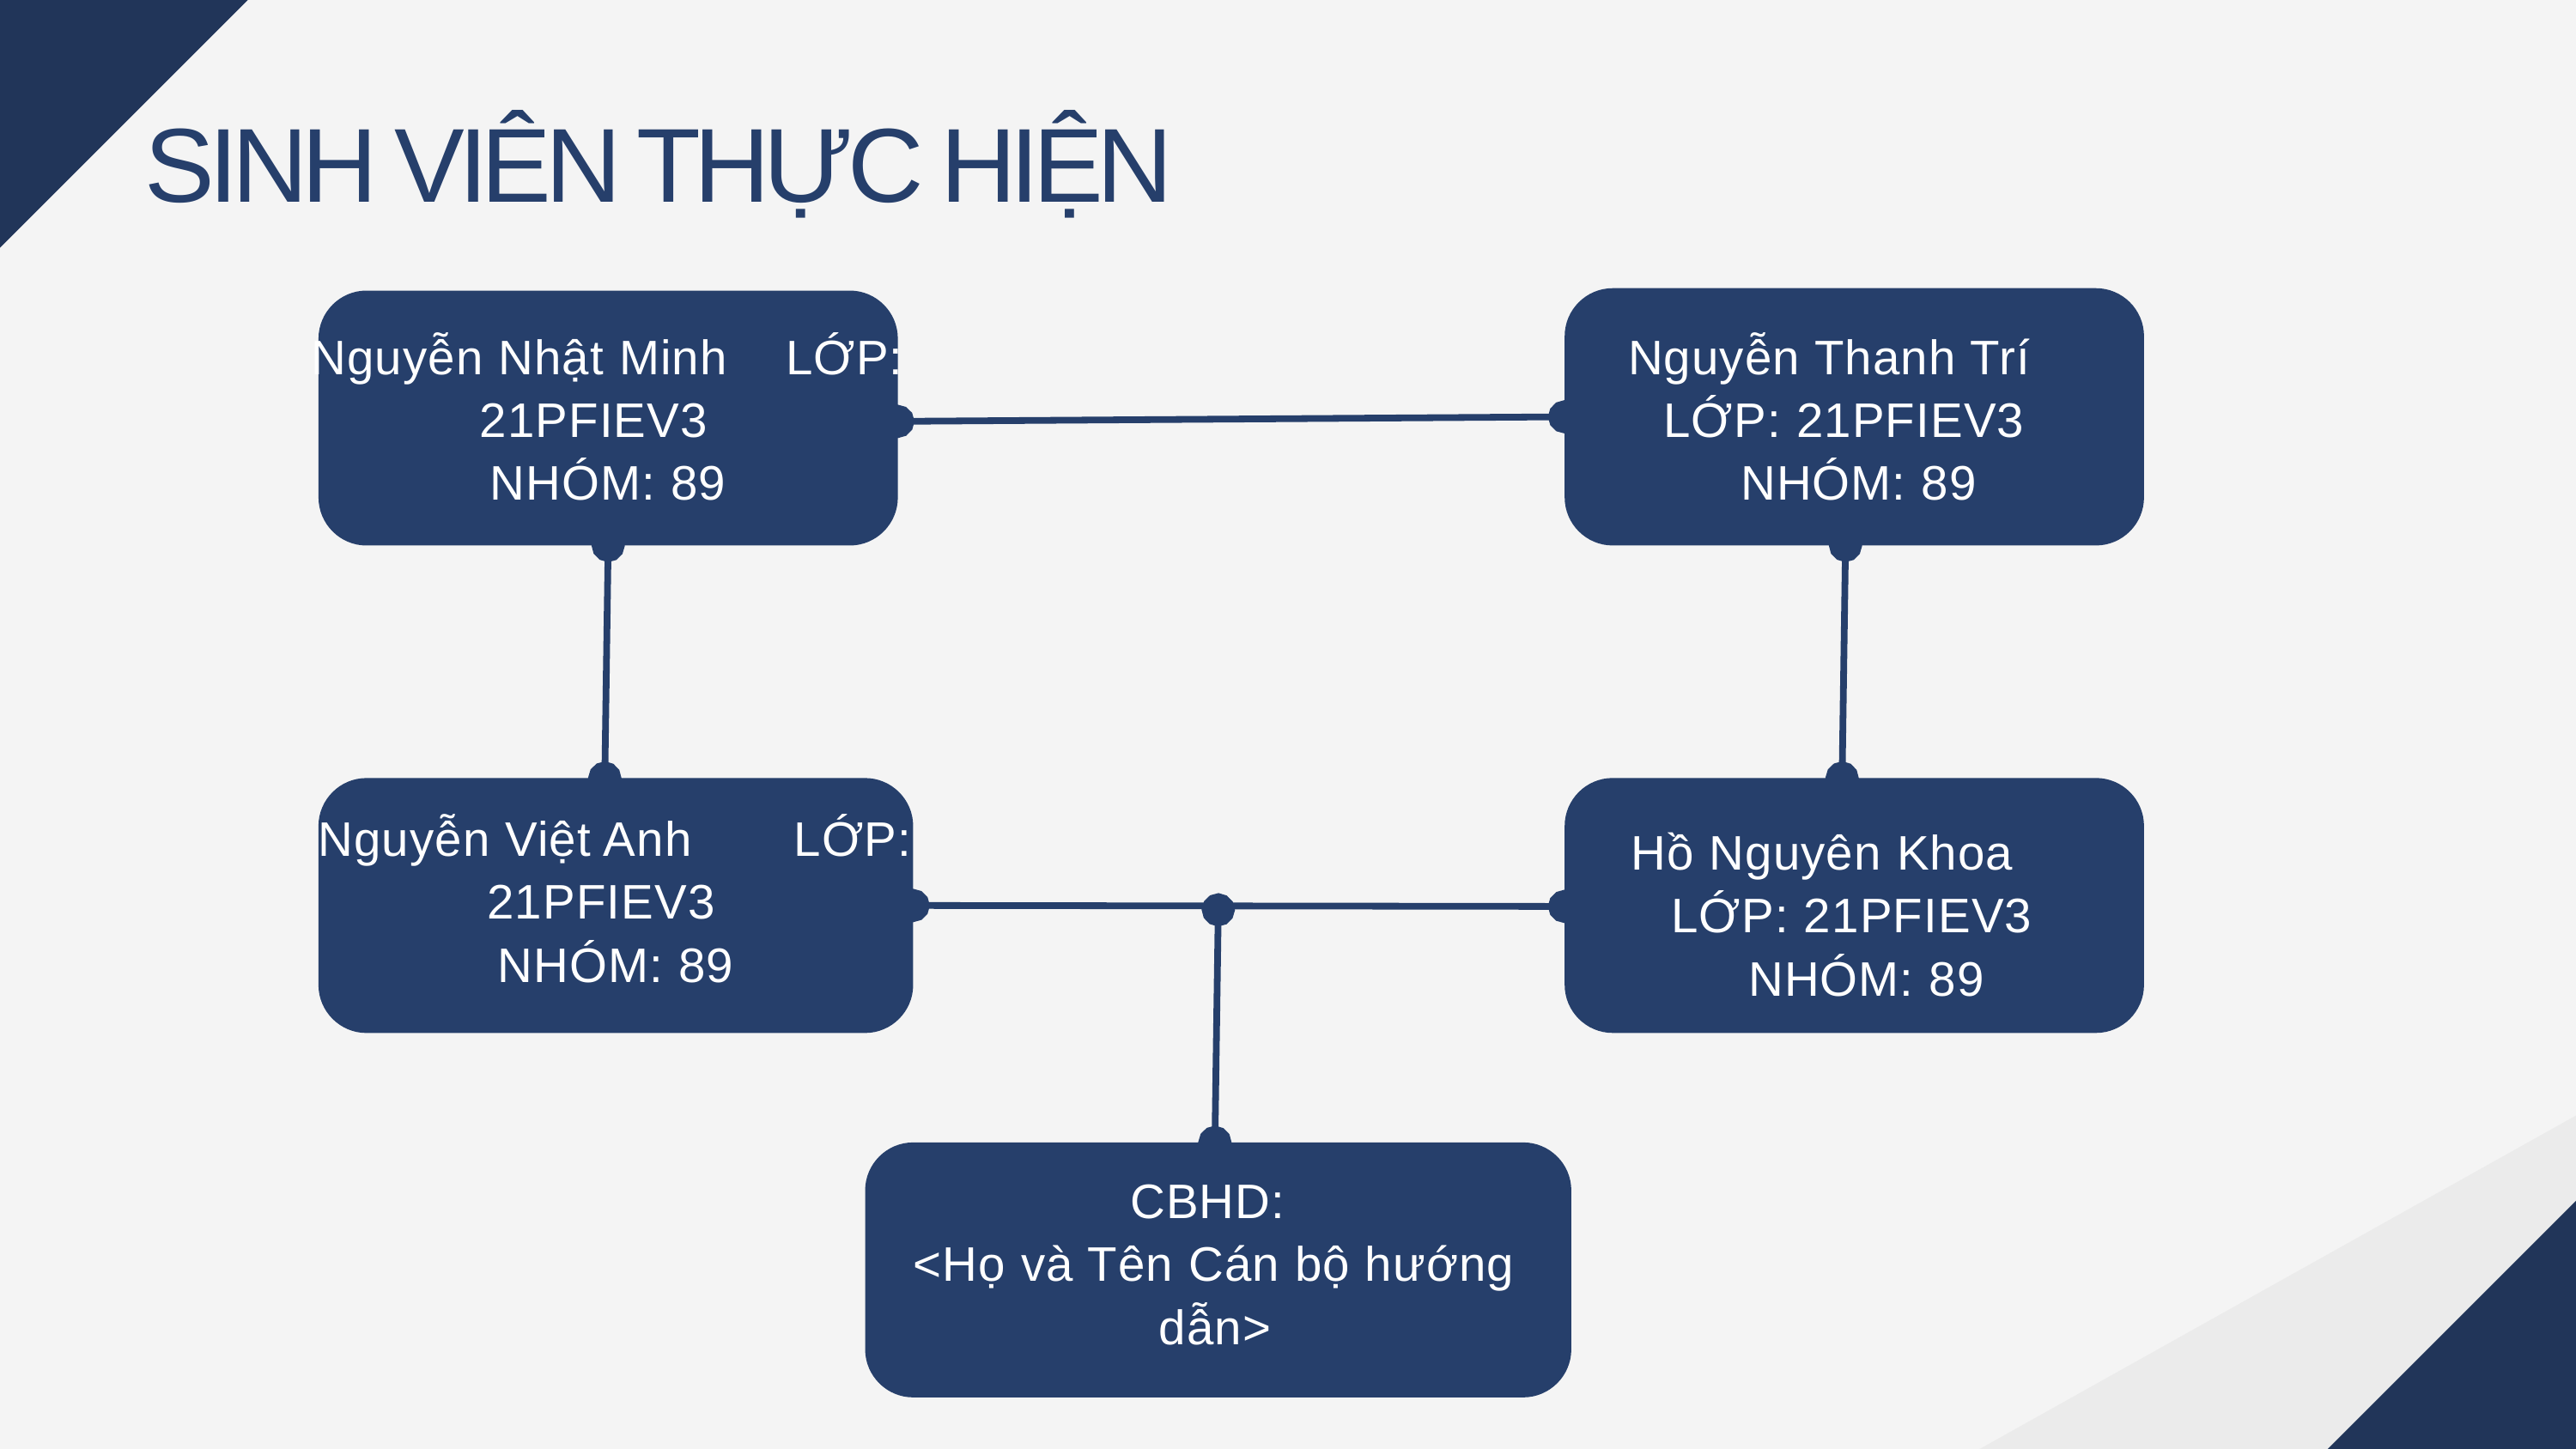

SINH VIÊN THỰC HIỆN

Nguyễn Thanh Trí     LỚP: 21PFIEV3
NHÓM: 89

Nguyễn Nhật Minh    LỚP: 21PFIEV3
NHÓM: 89

Nguyễn Việt Anh       LỚP: 21PFIEV3
NHÓM: 89

Hồ Nguyên Khoa       LỚP: 21PFIEV3
NHÓM: 89

Key consultants

CBHD:
<Họ và Tên Cán bộ hướng dẫn>